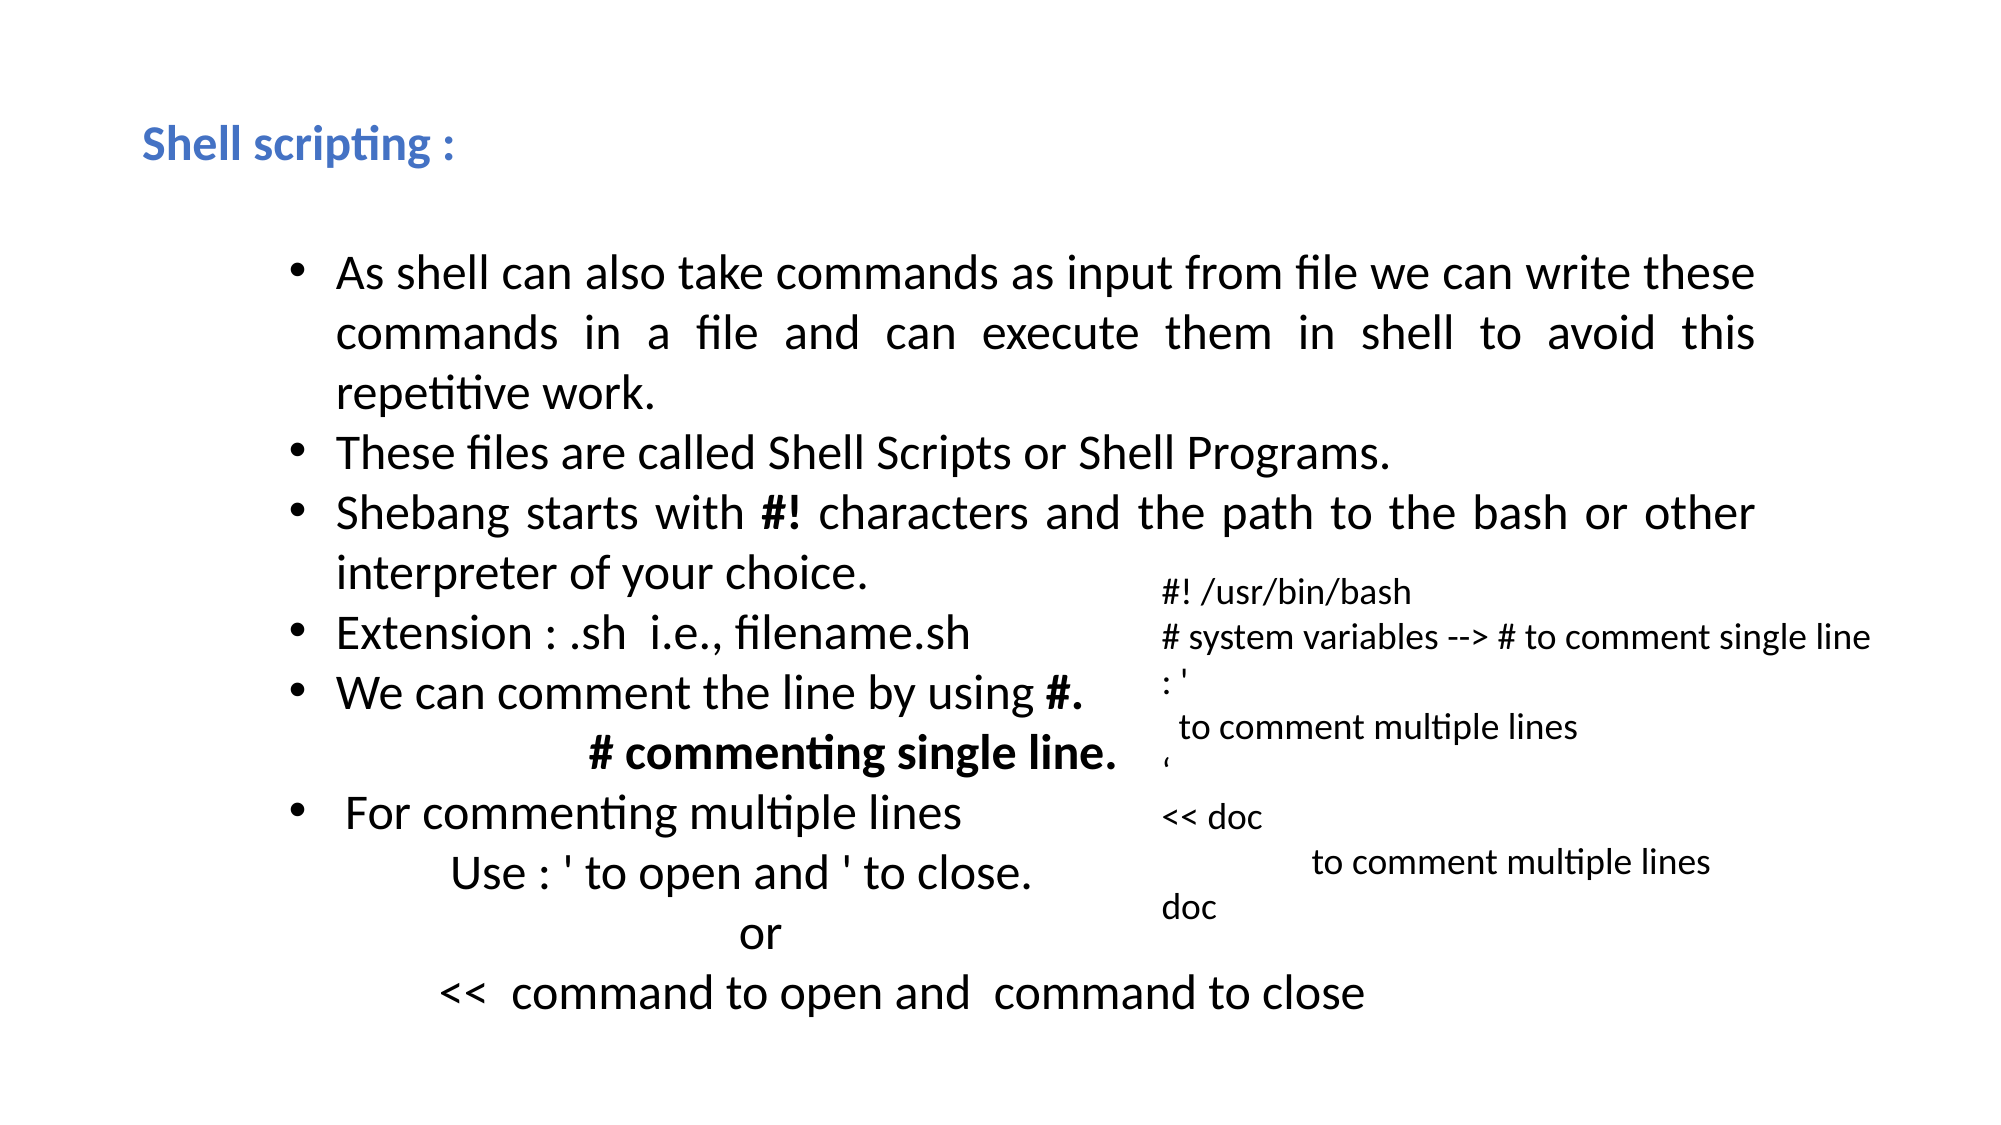

Shell scripting :
As shell can also take commands as input from file we can write these commands in a file and can execute them in shell to avoid this repetitive work.
These files are called Shell Scripts or Shell Programs.
Shebang starts with #! characters and the path to the bash or other interpreter of your choice.
Extension : .sh  i.e., filename.sh
We can comment the line by using #.
		# commenting single line.
For commenting multiple lines
	 Use : ' to open and ' to close.
			or
	<<  command to open and  command to close

#! /usr/bin/bash
# system variables --> # to comment single line
: '
  to comment multiple lines
‘
<< doc
	to comment multiple lines
doc